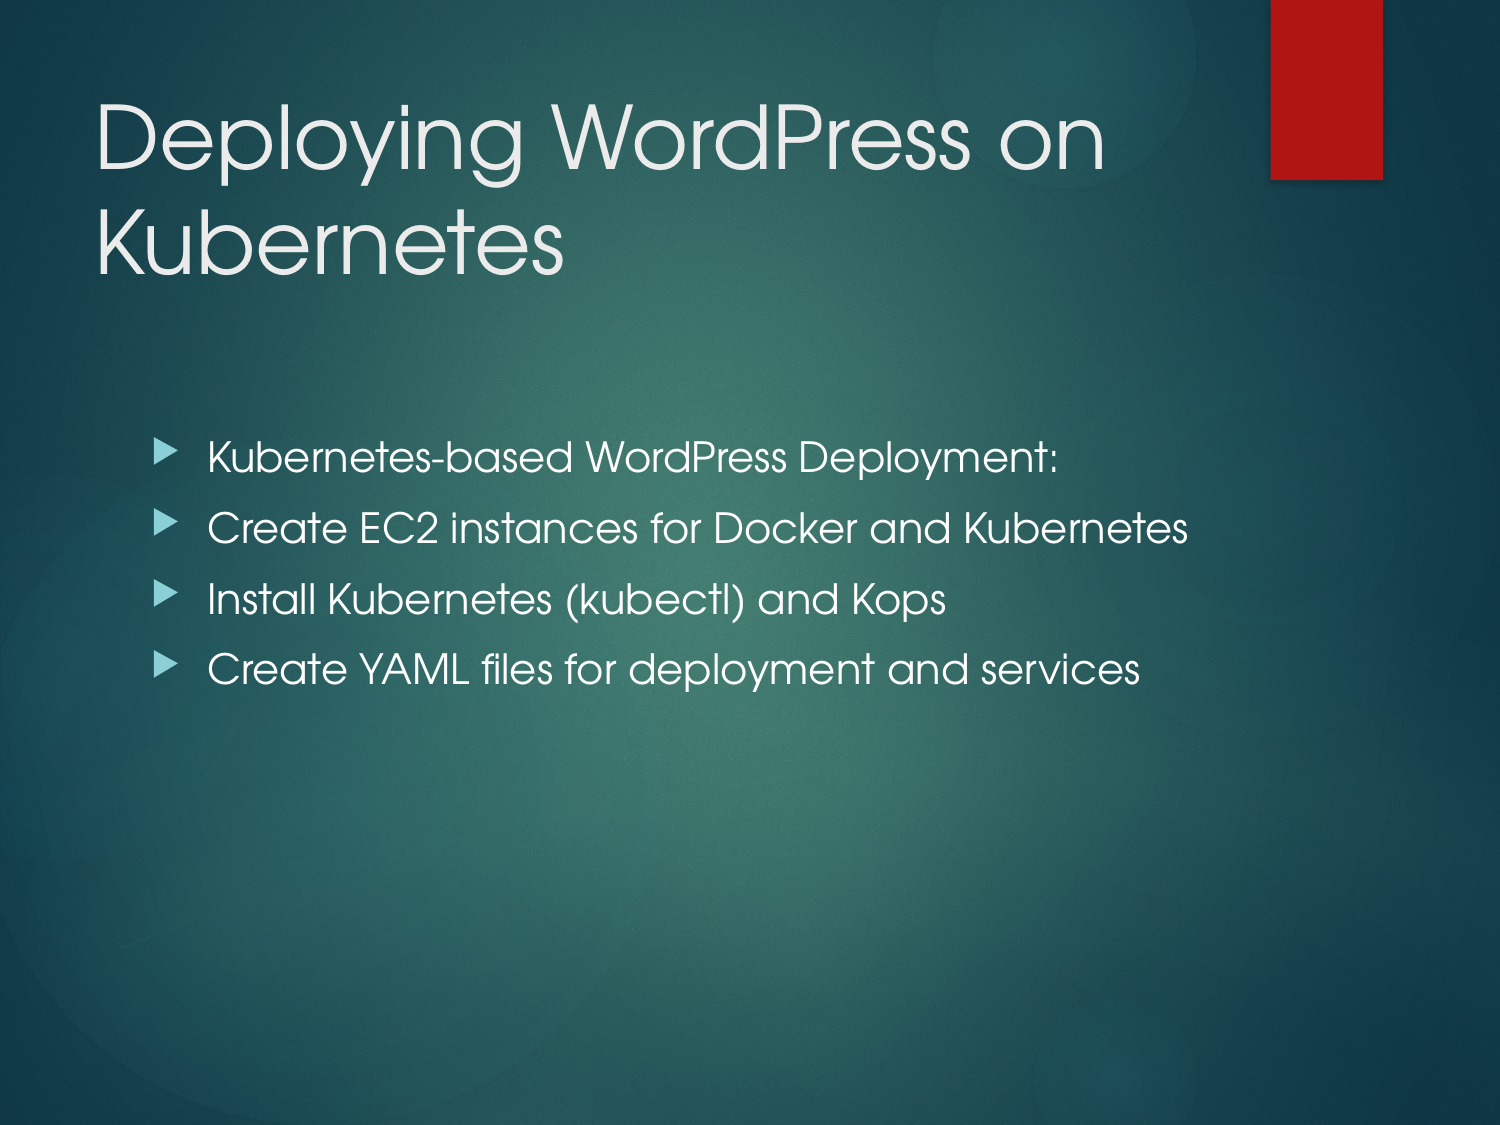

# Deploying WordPress on Kubernetes
Kubernetes-based WordPress Deployment:
Create EC2 instances for Docker and Kubernetes
Install Kubernetes (kubectl) and Kops
Create YAML files for deployment and services